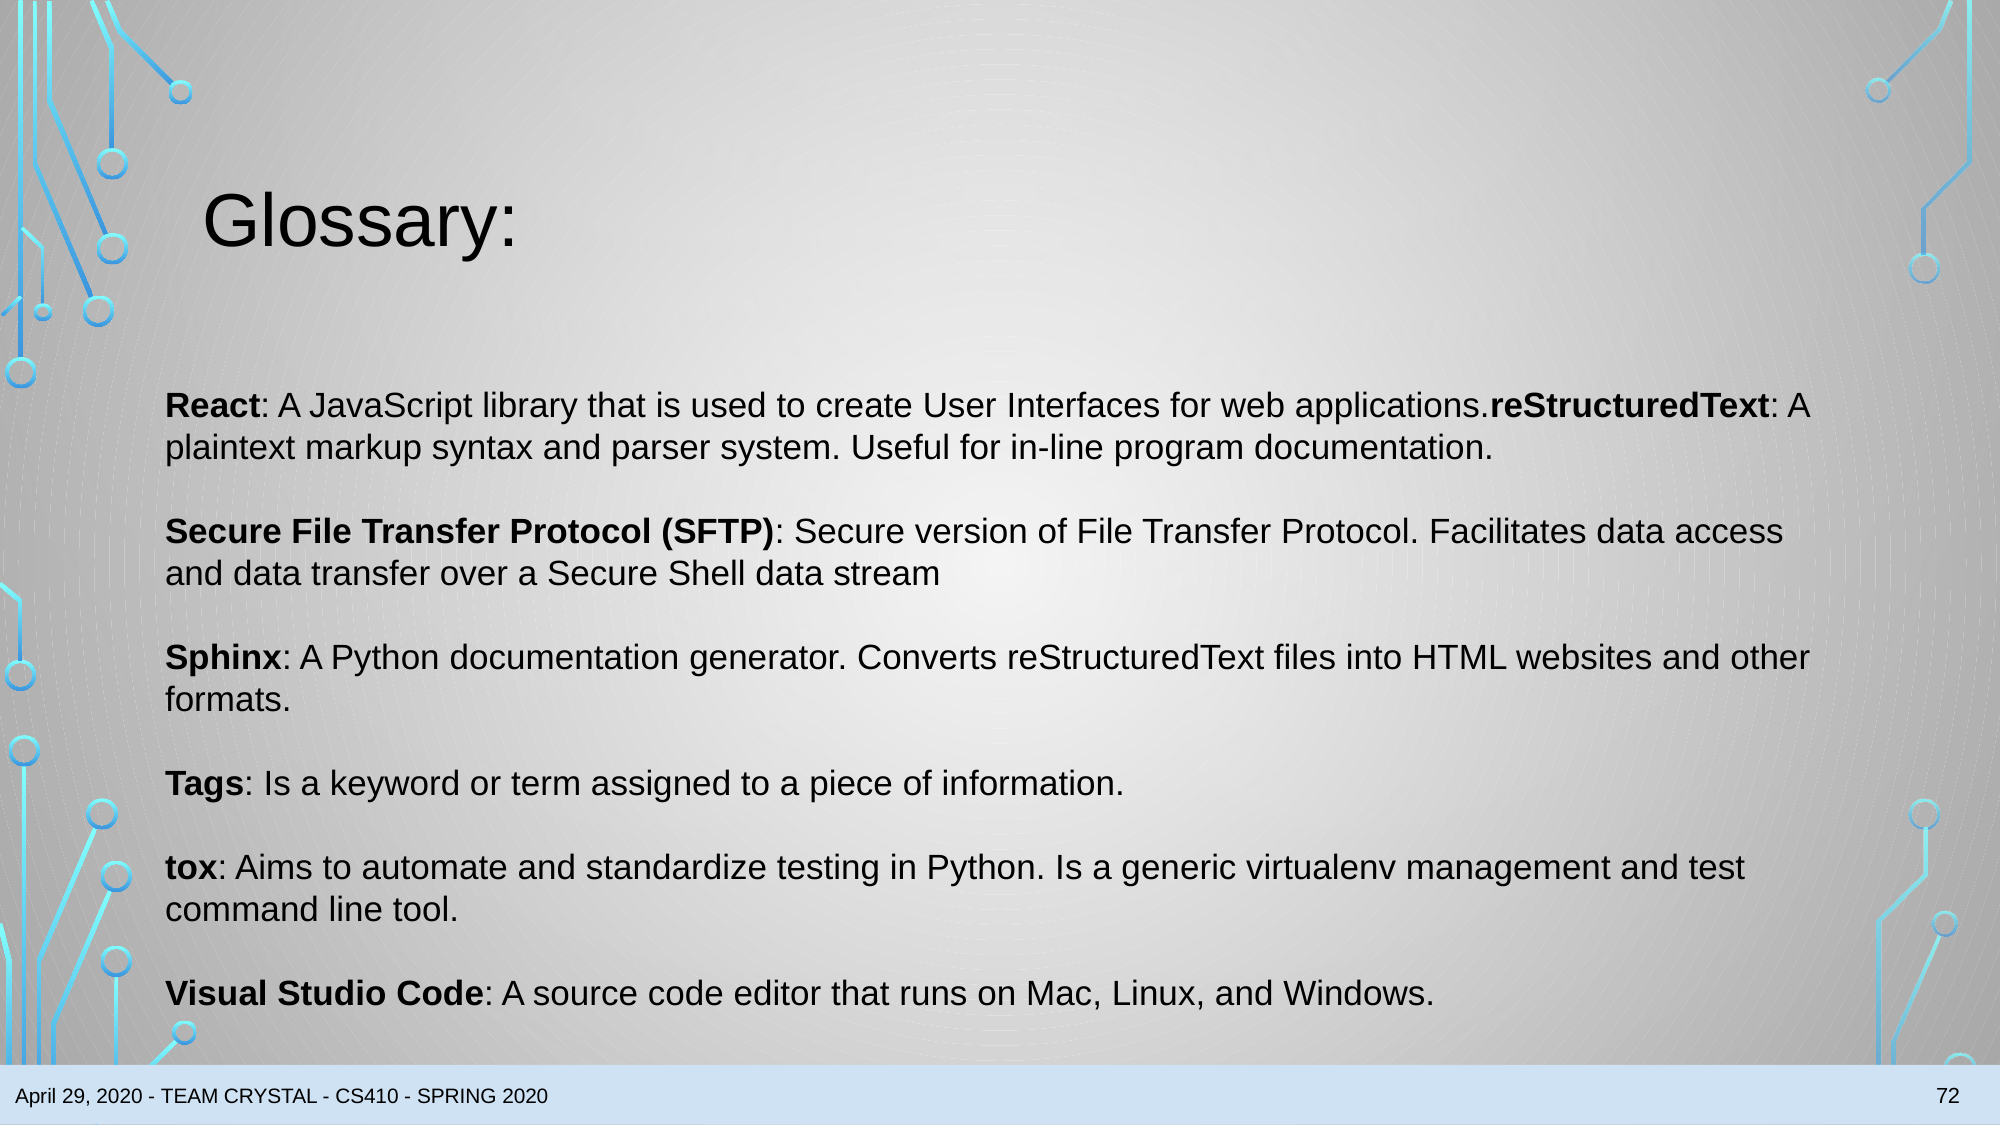

Glossary:
React: A JavaScript library that is used to create User Interfaces for web applications.reStructuredText: A plaintext markup syntax and parser system. Useful for in-line program documentation.

Secure File Transfer Protocol (SFTP): Secure version of File Transfer Protocol. Facilitates data access and data transfer over a Secure Shell data stream

Sphinx: A Python documentation generator. Converts reStructuredText files into HTML websites and other formats.

Tags: Is a keyword or term assigned to a piece of information.

tox: Aims to automate and standardize testing in Python. Is a generic virtualenv management and test command line tool.

Visual Studio Code: A source code editor that runs on Mac, Linux, and Windows.

72